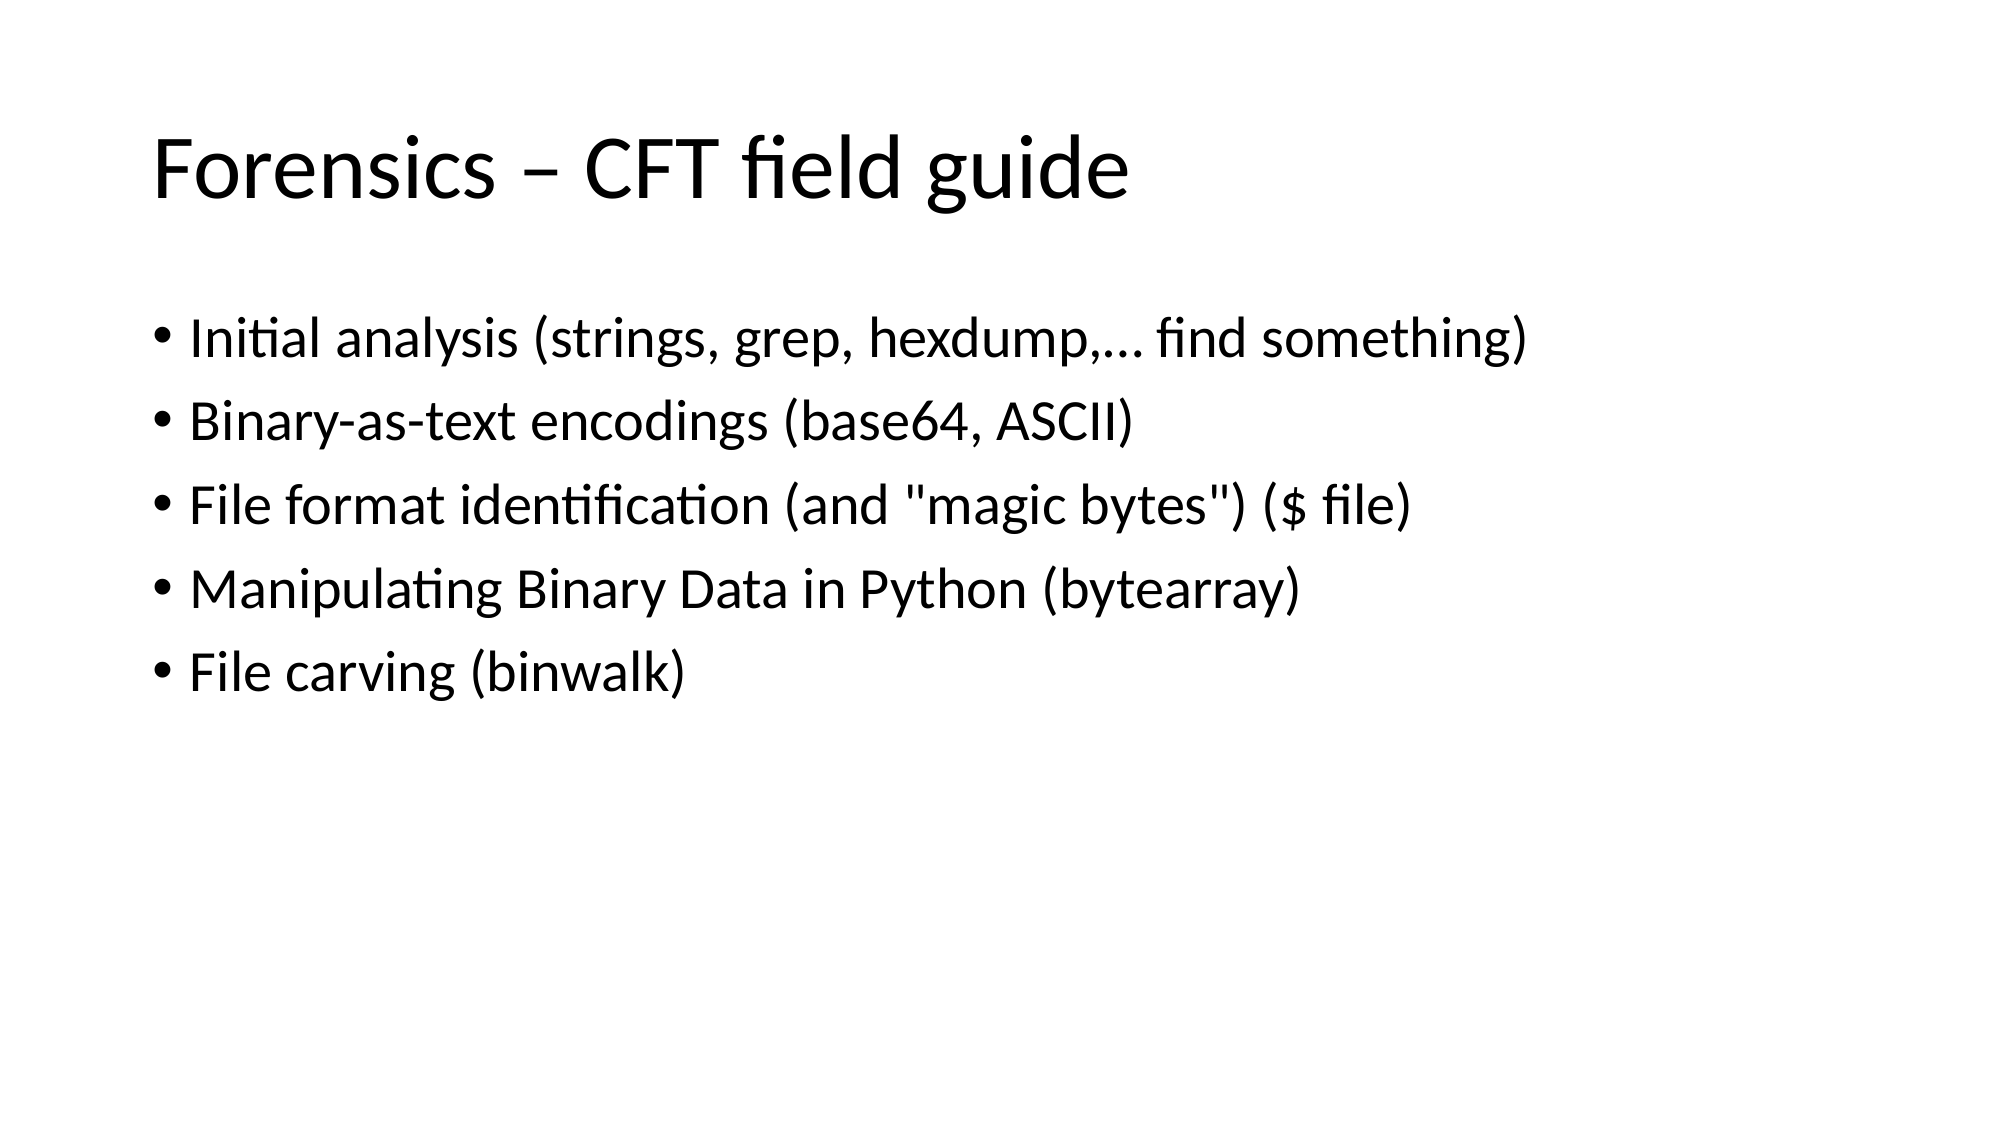

# Forensics – CFT field guide
Initial analysis (strings, grep, hexdump,… find something)
Binary-as-text encodings (base64, ASCII)
File format identification (and "magic bytes") ($ file)
Manipulating Binary Data in Python (bytearray)
File carving (binwalk)